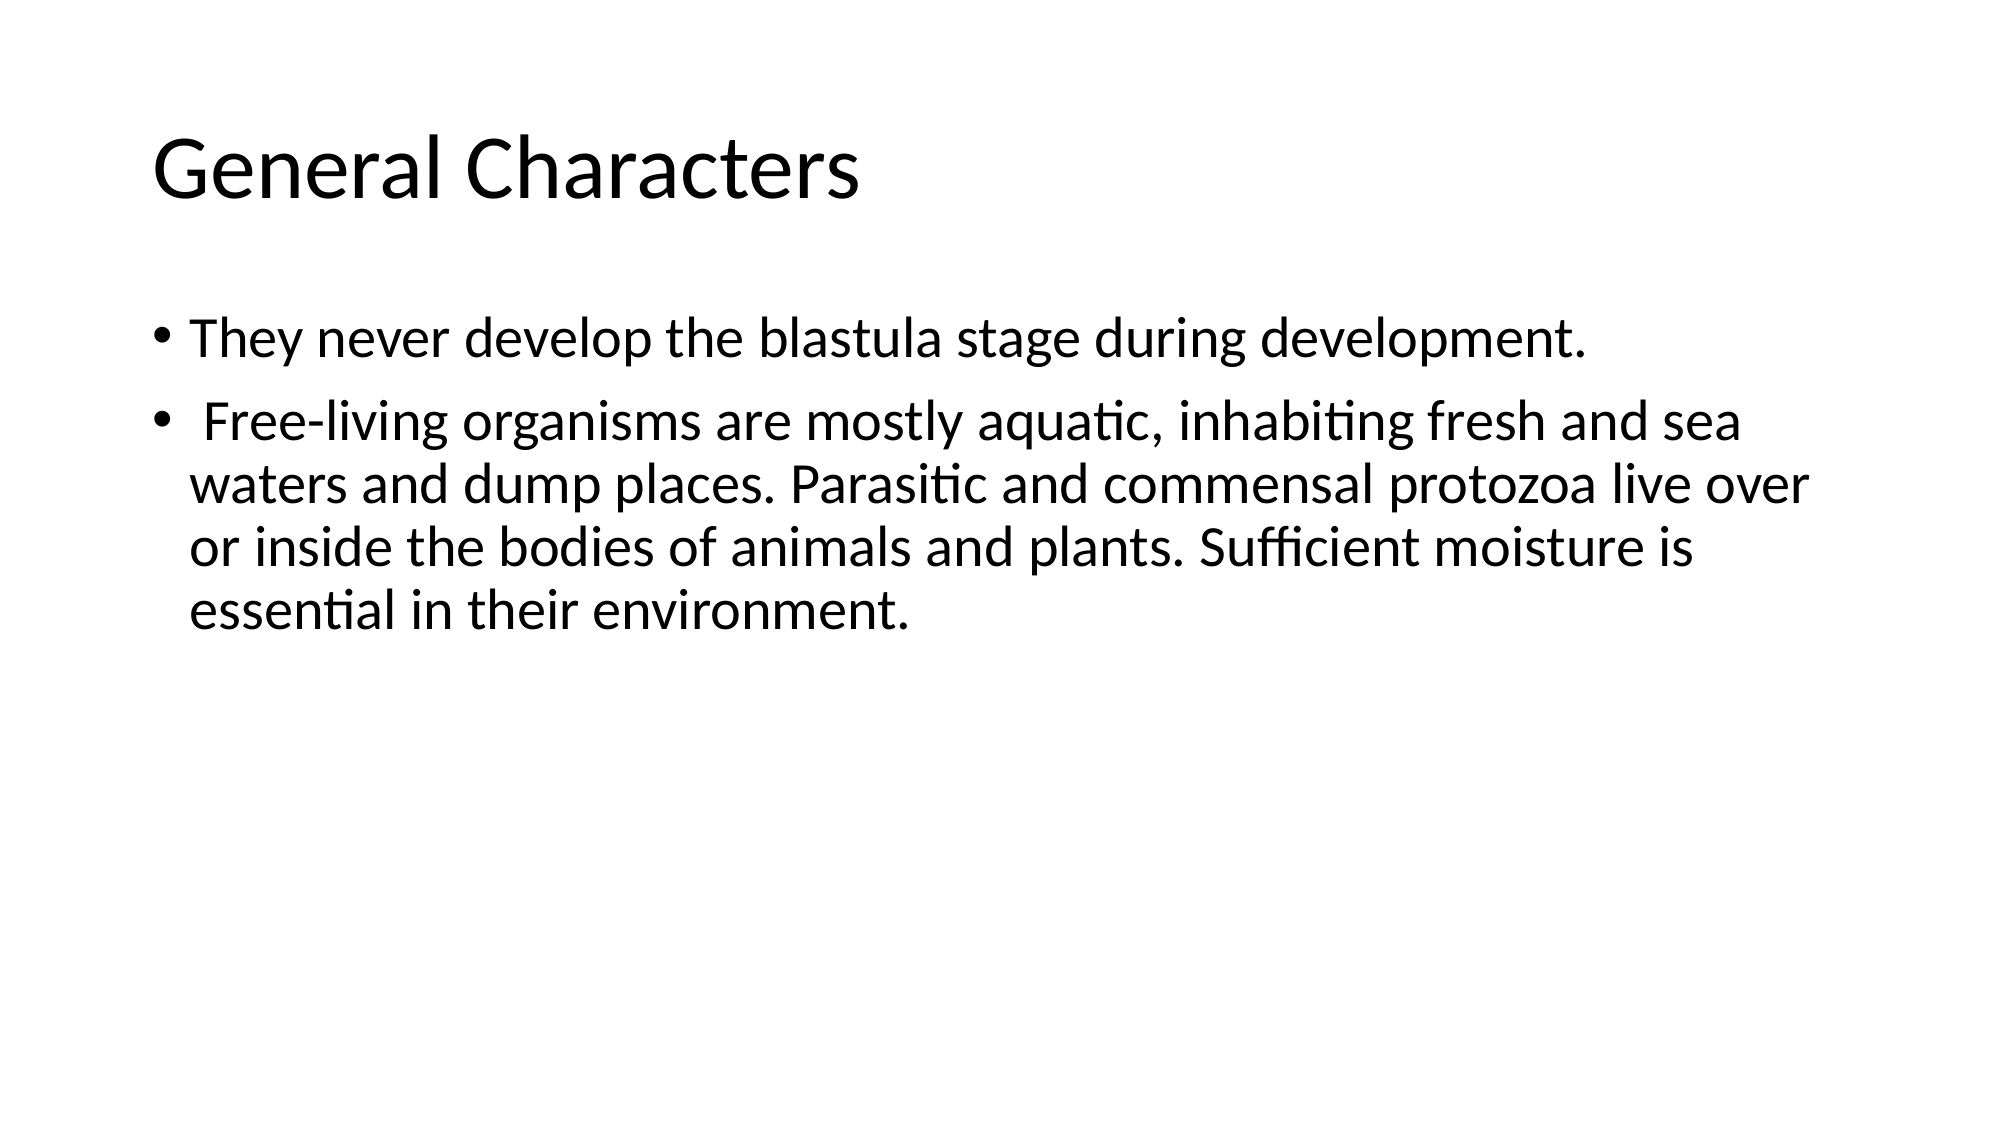

# General Characters
They never develop the blastula stage during development.
 Free-living organisms are mostly aquatic, inhabiting fresh and sea waters and dump places. Parasitic and commensal protozoa live over or inside the bodies of animals and plants. Sufficient moisture is essential in their environment.